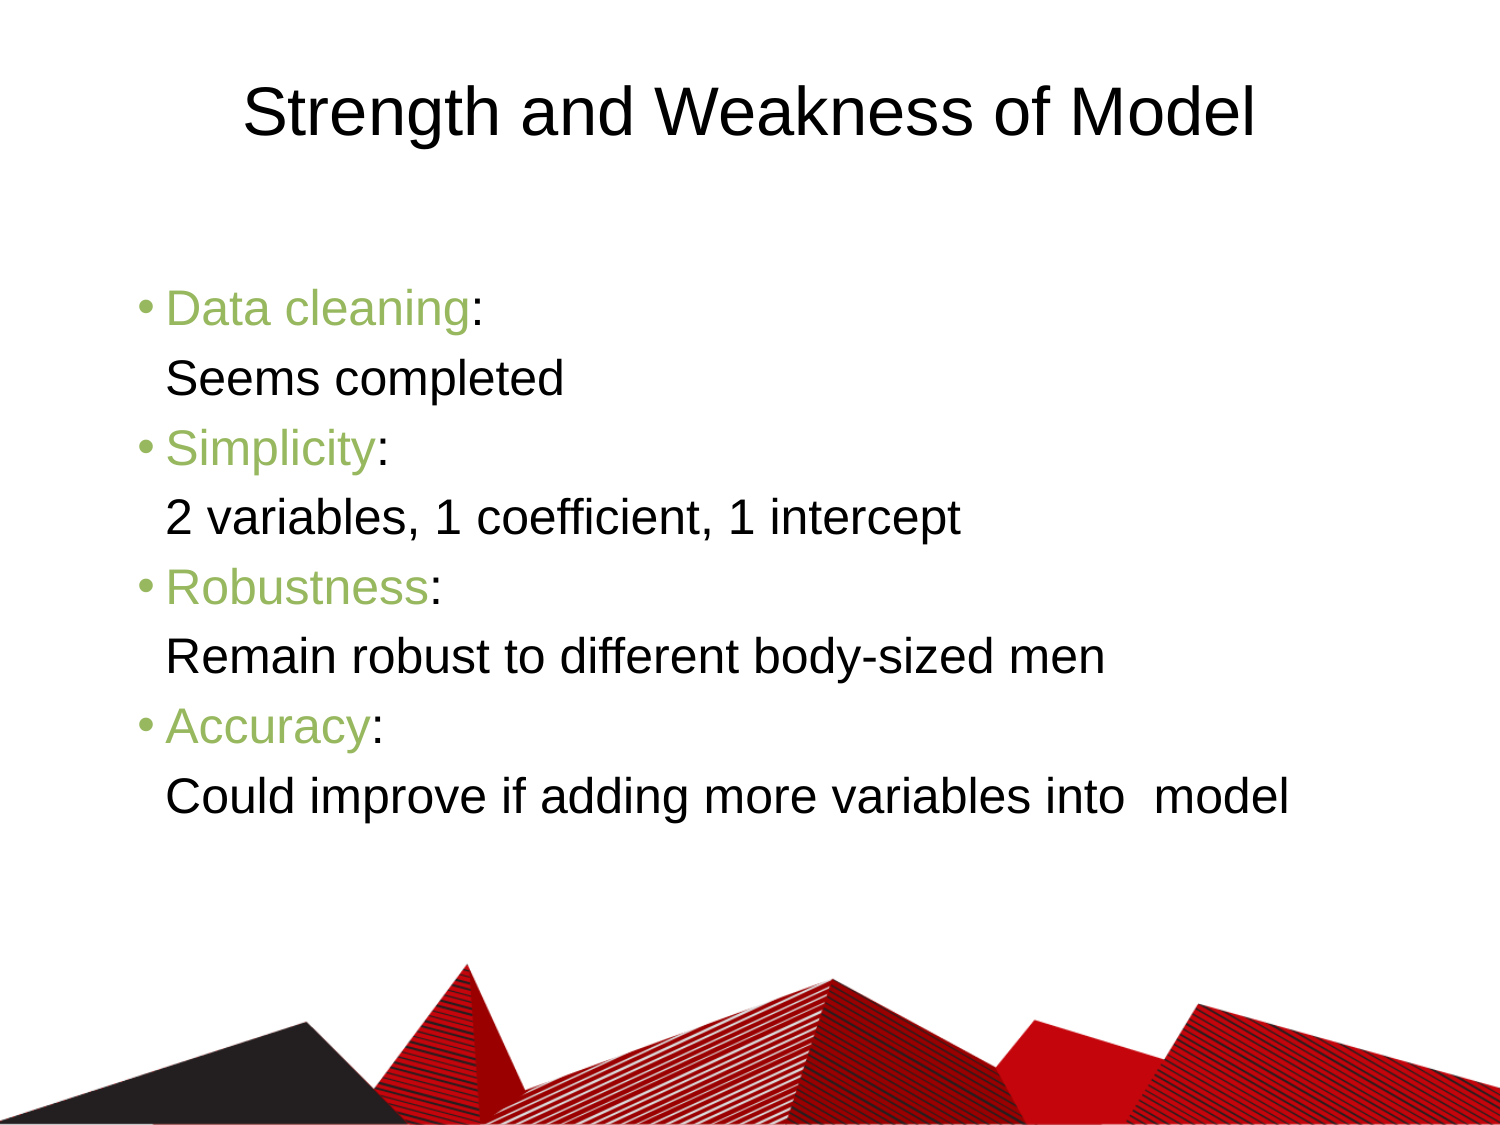

# Strength and Weakness of Model
Data cleaning:
  Seems completed
Simplicity:
  2 variables, 1 coefficient, 1 intercept
Robustness:
  Remain robust to different body-sized men
Accuracy:
  Could improve if adding more variables into  model